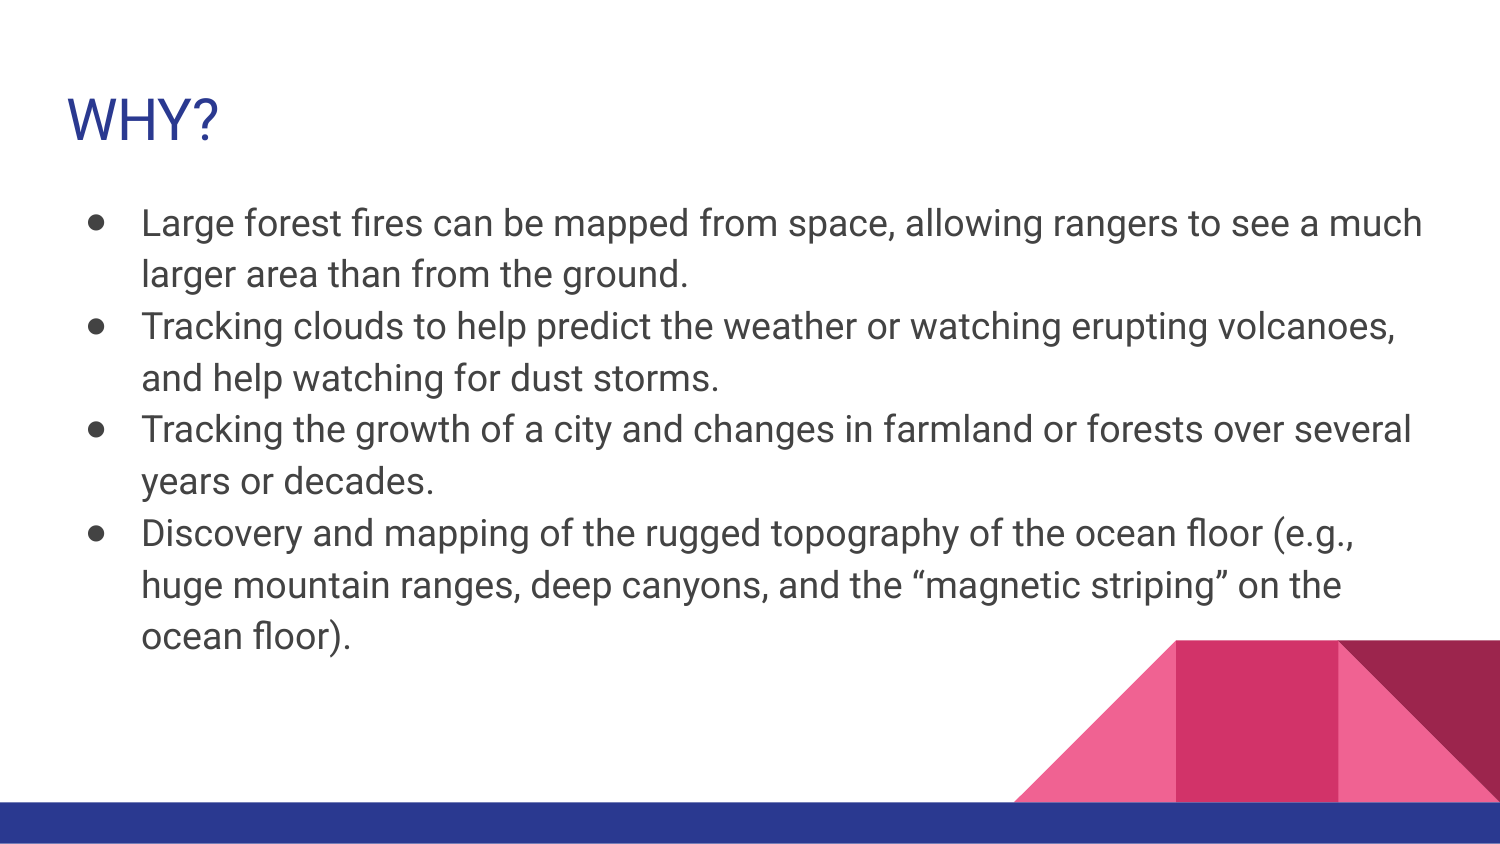

# WHY?
Large forest fires can be mapped from space, allowing rangers to see a much larger area than from the ground.
Tracking clouds to help predict the weather or watching erupting volcanoes, and help watching for dust storms.
Tracking the growth of a city and changes in farmland or forests over several years or decades.
Discovery and mapping of the rugged topography of the ocean floor (e.g., huge mountain ranges, deep canyons, and the “magnetic striping” on the ocean floor).